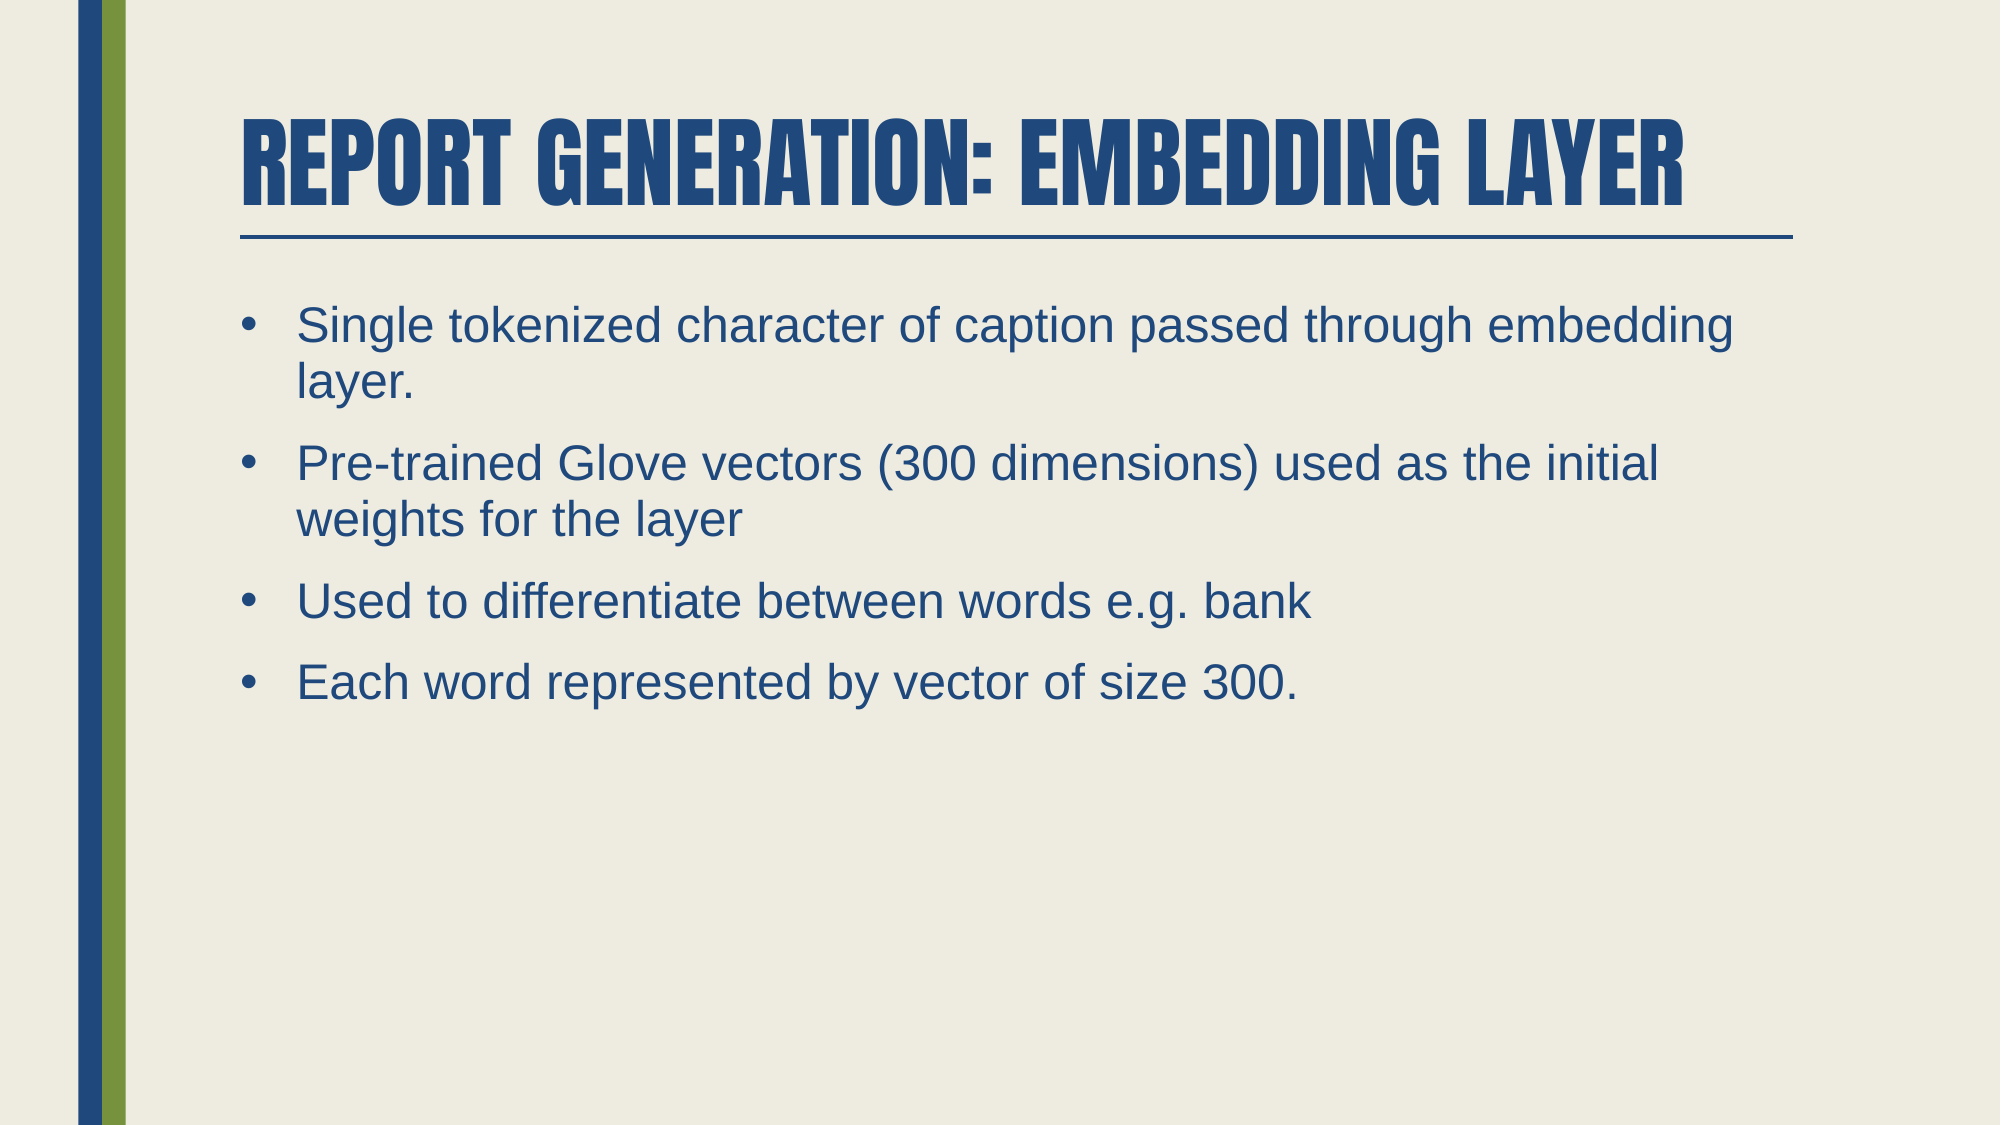

# REPORT GENERATION: EMBEDDING LAYER
Single tokenized character of caption passed through embedding layer.
Pre-trained Glove vectors (300 dimensions) used as the initial weights for the layer
Used to differentiate between words e.g. bank
Each word represented by vector of size 300.